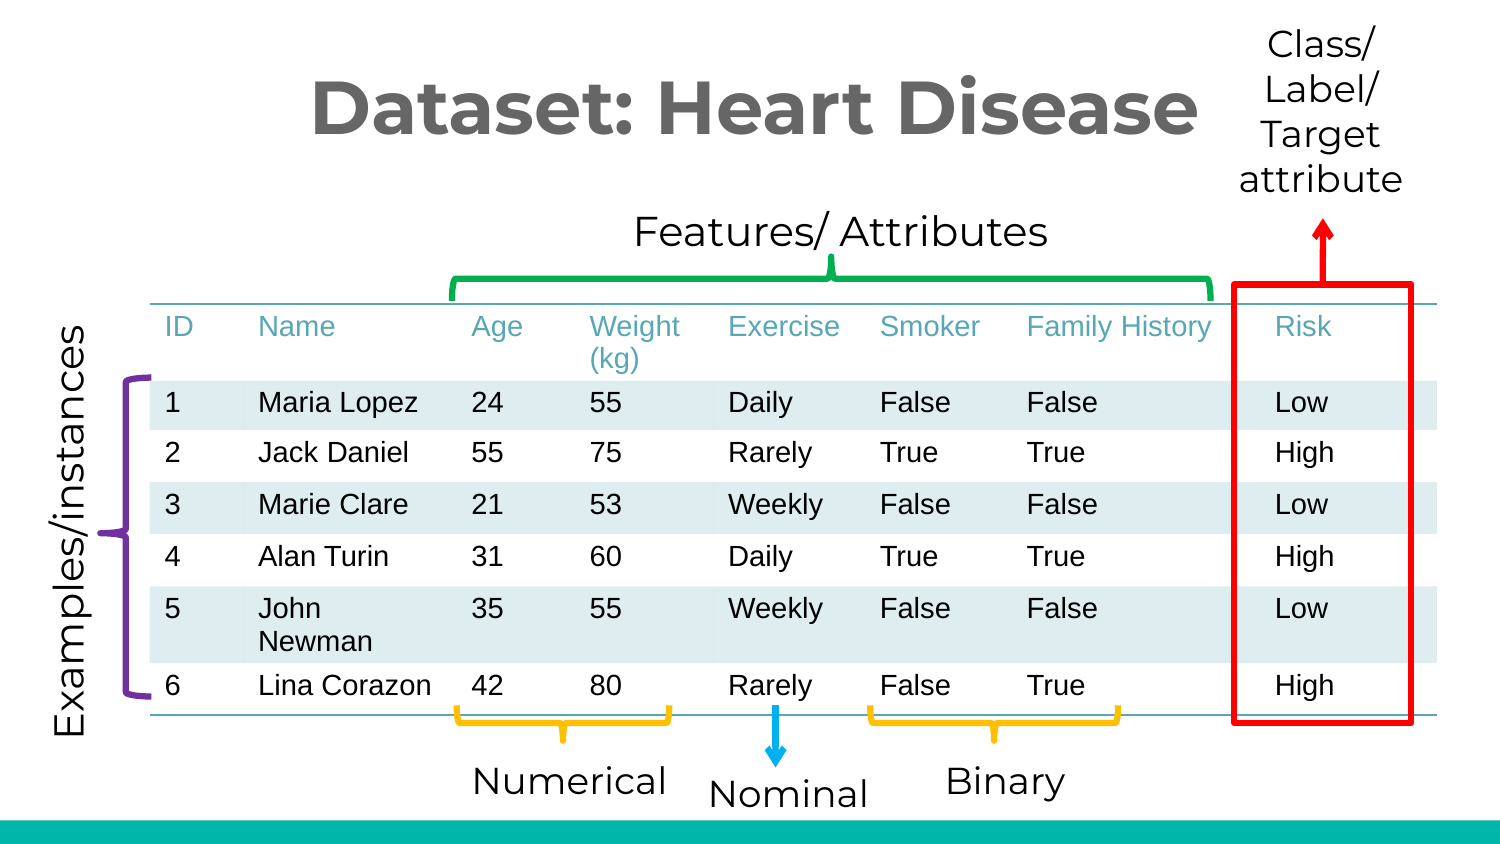

Class/ Label/ Target attribute
# Dataset: Heart Disease
Features/ Attributes

| ID | Name | Age | Weight (kg) | Exercise | Smoker | Family History | Risk |
| --- | --- | --- | --- | --- | --- | --- | --- |
| 1 | Maria Lopez | 24 | 55 | Daily | False | False | Low |
| 2 | Jack Daniel | 55 | 75 | Rarely | True | True | High |
| 3 | Marie Clare | 21 | 53 | Weekly | False | False | Low |
| 4 | Alan Turin | 31 | 60 | Daily | True | True | High |
| 5 | John Newman | 35 | 55 | Weekly | False | False | Low |
| 6 | Lina Corazon | 42 | 80 | Rarely | False | True | High |

Examples/instances

Numerical
Binary
Nominal